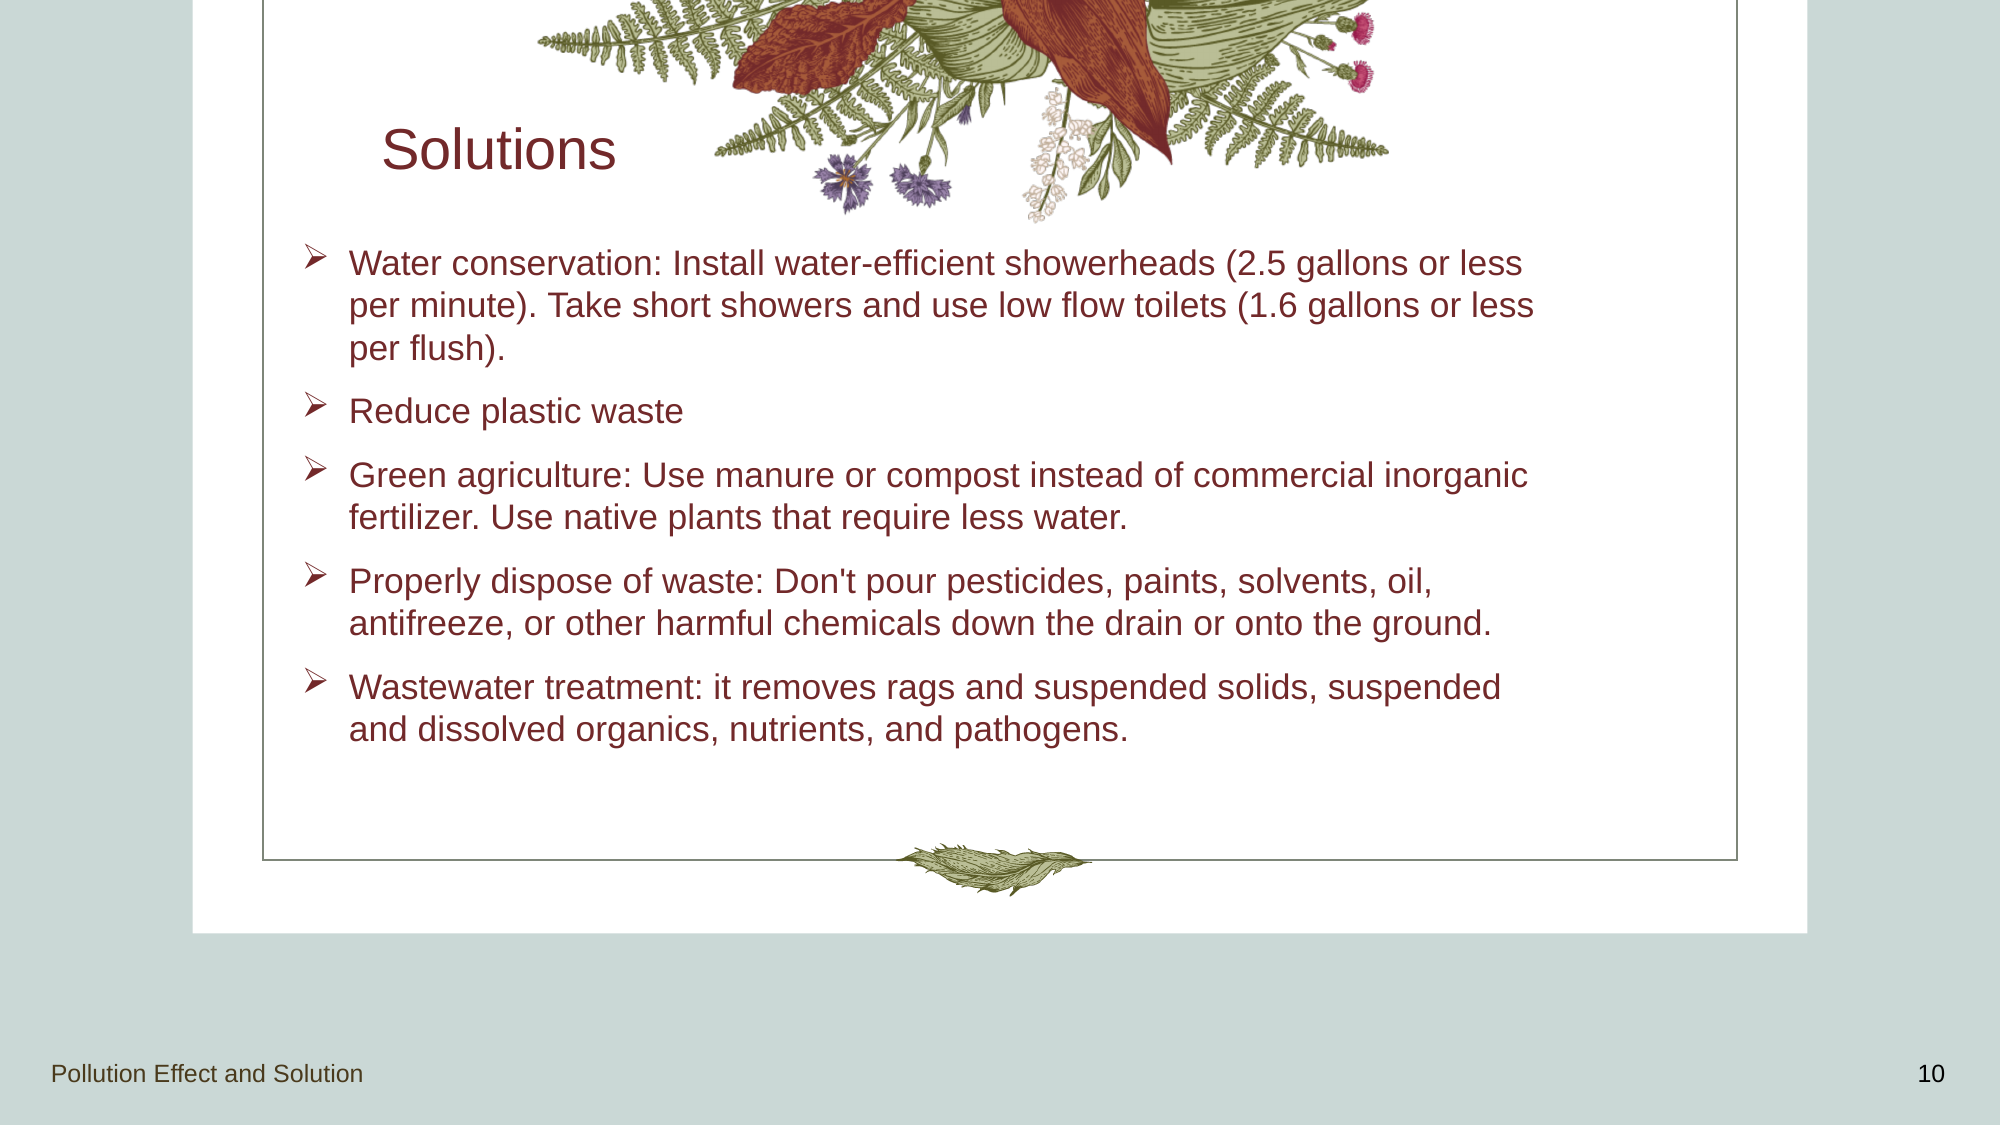

# Solutions
Water conservation: Install water-efficient showerheads (2.5 gallons or less per minute). Take short showers and use low flow toilets (1.6 gallons or less per flush).
Reduce plastic waste
Green agriculture: Use manure or compost instead of commercial inorganic fertilizer. Use native plants that require less water.
Properly dispose of waste: Don't pour pesticides, paints, solvents, oil, antifreeze, or other harmful chemicals down the drain or onto the ground.
Wastewater treatment: it removes rags and suspended solids, suspended and dissolved organics, nutrients, and pathogens.

Pollution Effect and Solution
10